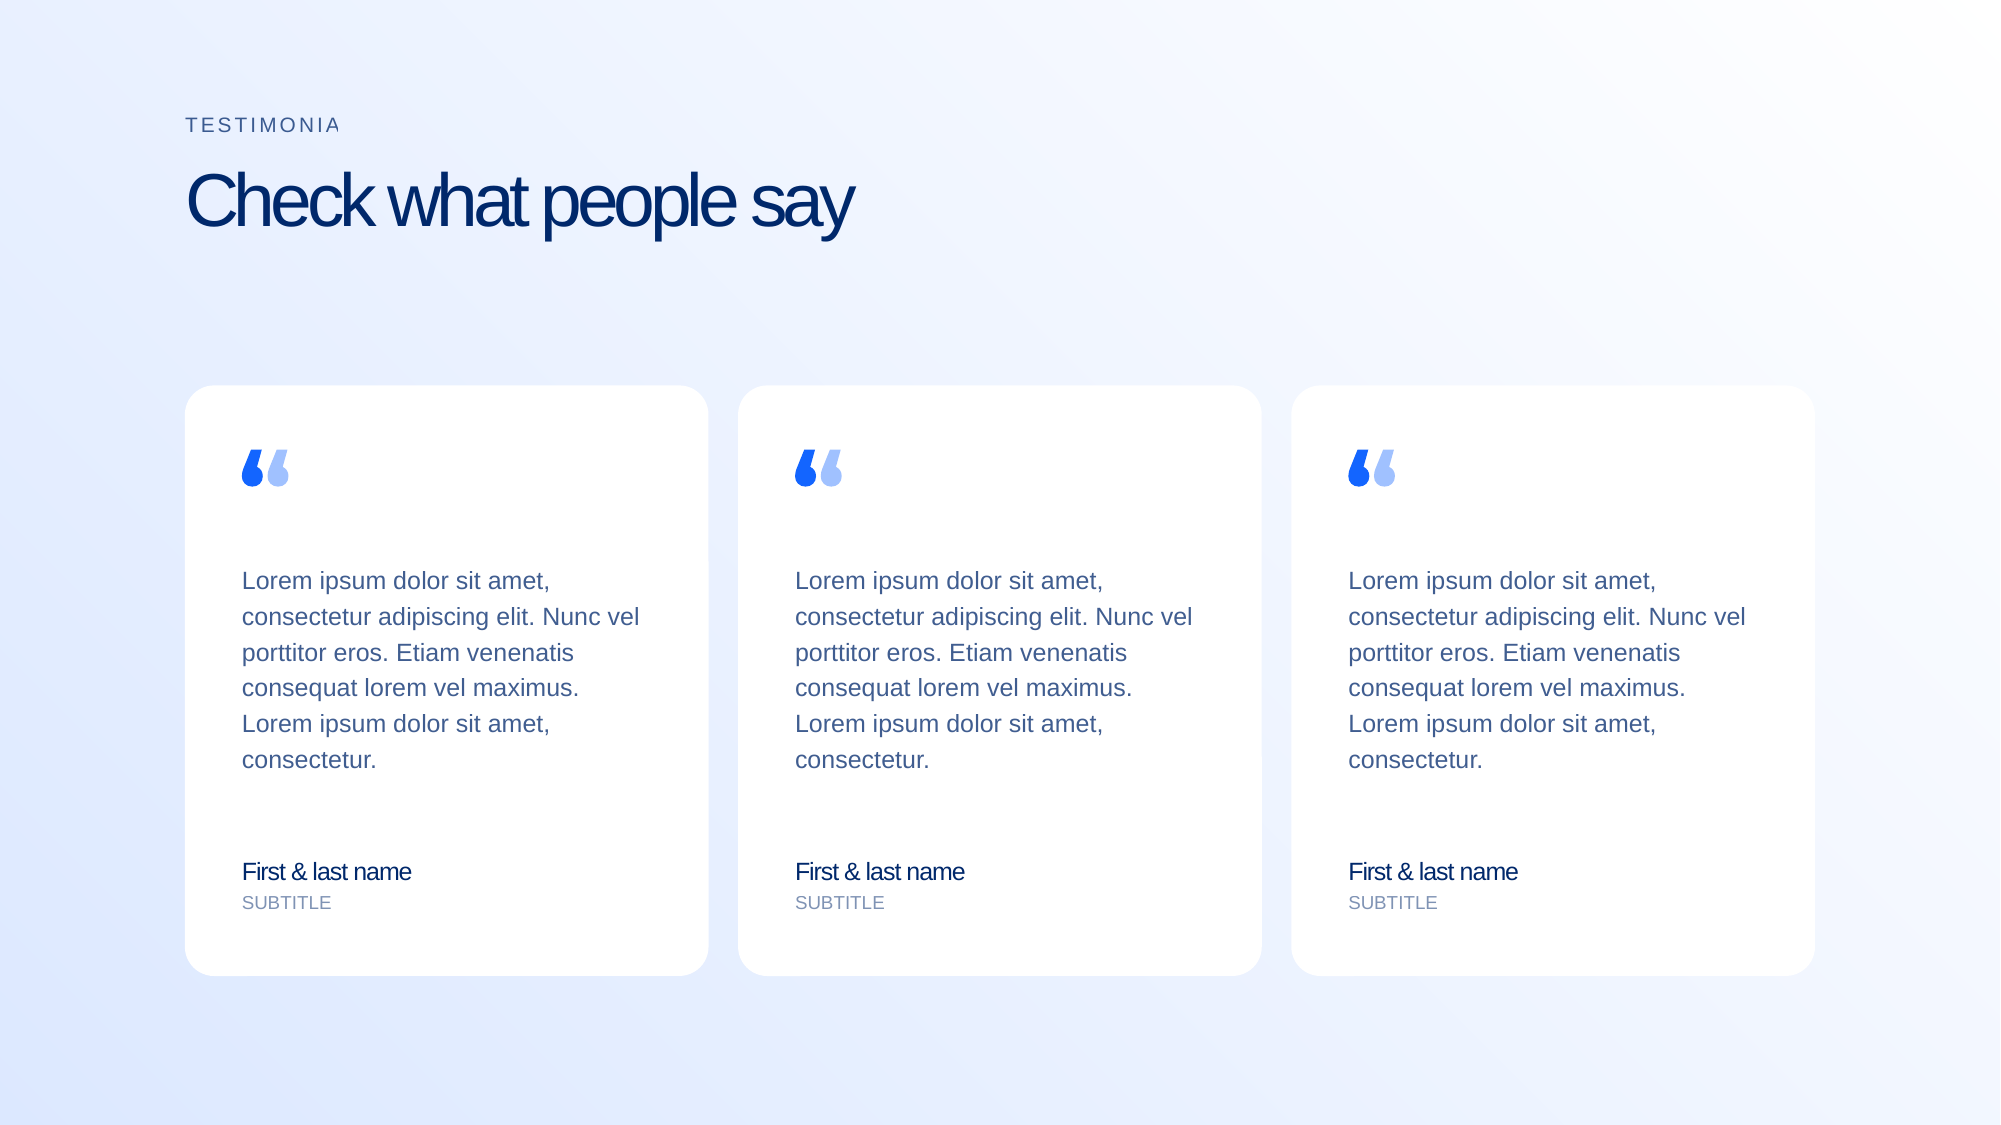

testimonials
Check what people say

Lorem ipsum dolor sit amet, consectetur adipiscing elit. Nunc vel porttitor eros. Etiam venenatis consequat lorem vel maximus. Lorem ipsum dolor sit amet, consectetur.
Lorem ipsum dolor sit amet, consectetur adipiscing elit. Nunc vel porttitor eros. Etiam venenatis consequat lorem vel maximus. Lorem ipsum dolor sit amet, consectetur.
Lorem ipsum dolor sit amet, consectetur adipiscing elit. Nunc vel porttitor eros. Etiam venenatis consequat lorem vel maximus. Lorem ipsum dolor sit amet, consectetur.
First & last name
First & last name
First & last name
subtitle
subtitle
subtitle